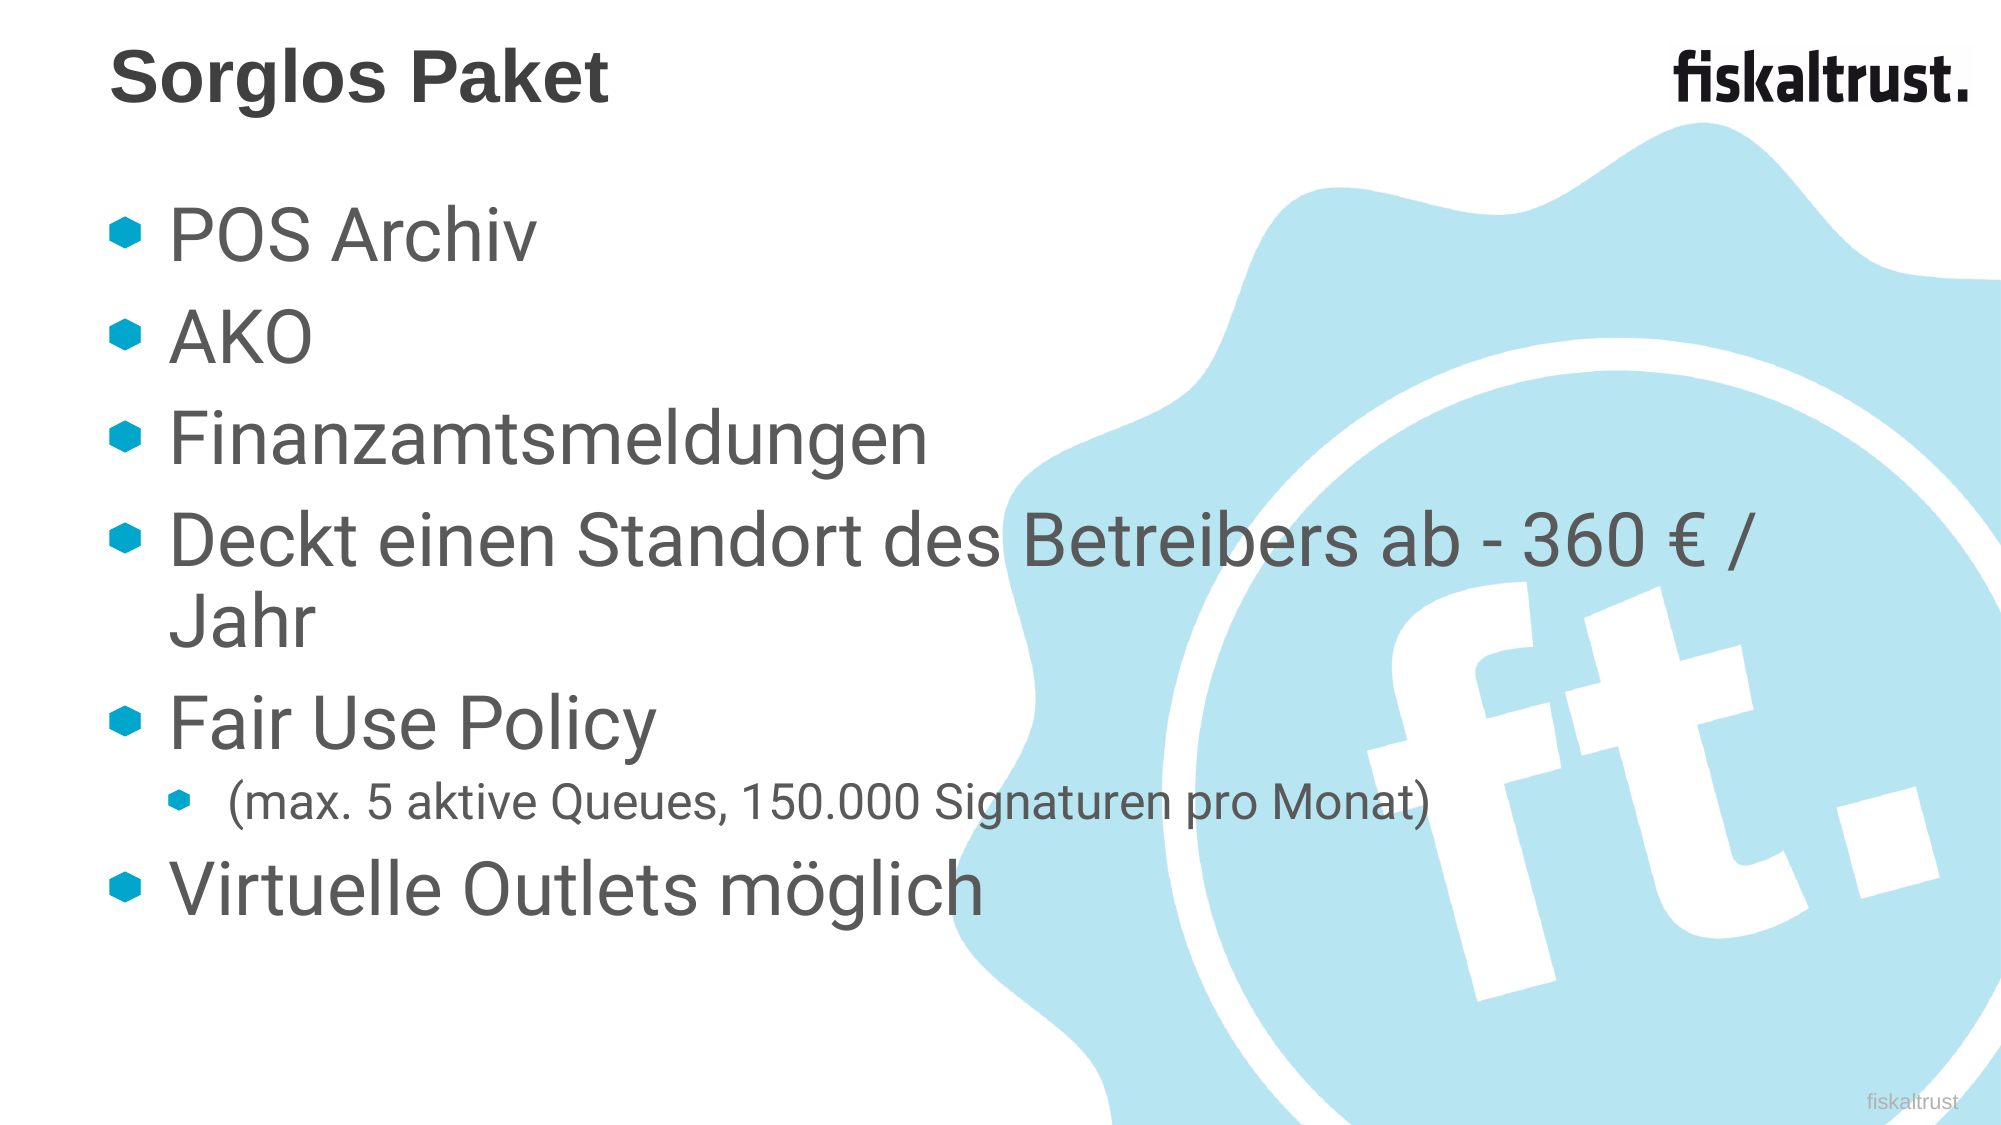

# Sorglos Paket
POS Archiv
AKO
Finanzamtsmeldungen
Deckt einen Standort des Betreibers ab - 360 € / Jahr
Fair Use Policy
(max. 5 aktive Queues, 150.000 Signaturen pro Monat)
Virtuelle Outlets möglich
fiskaltrust